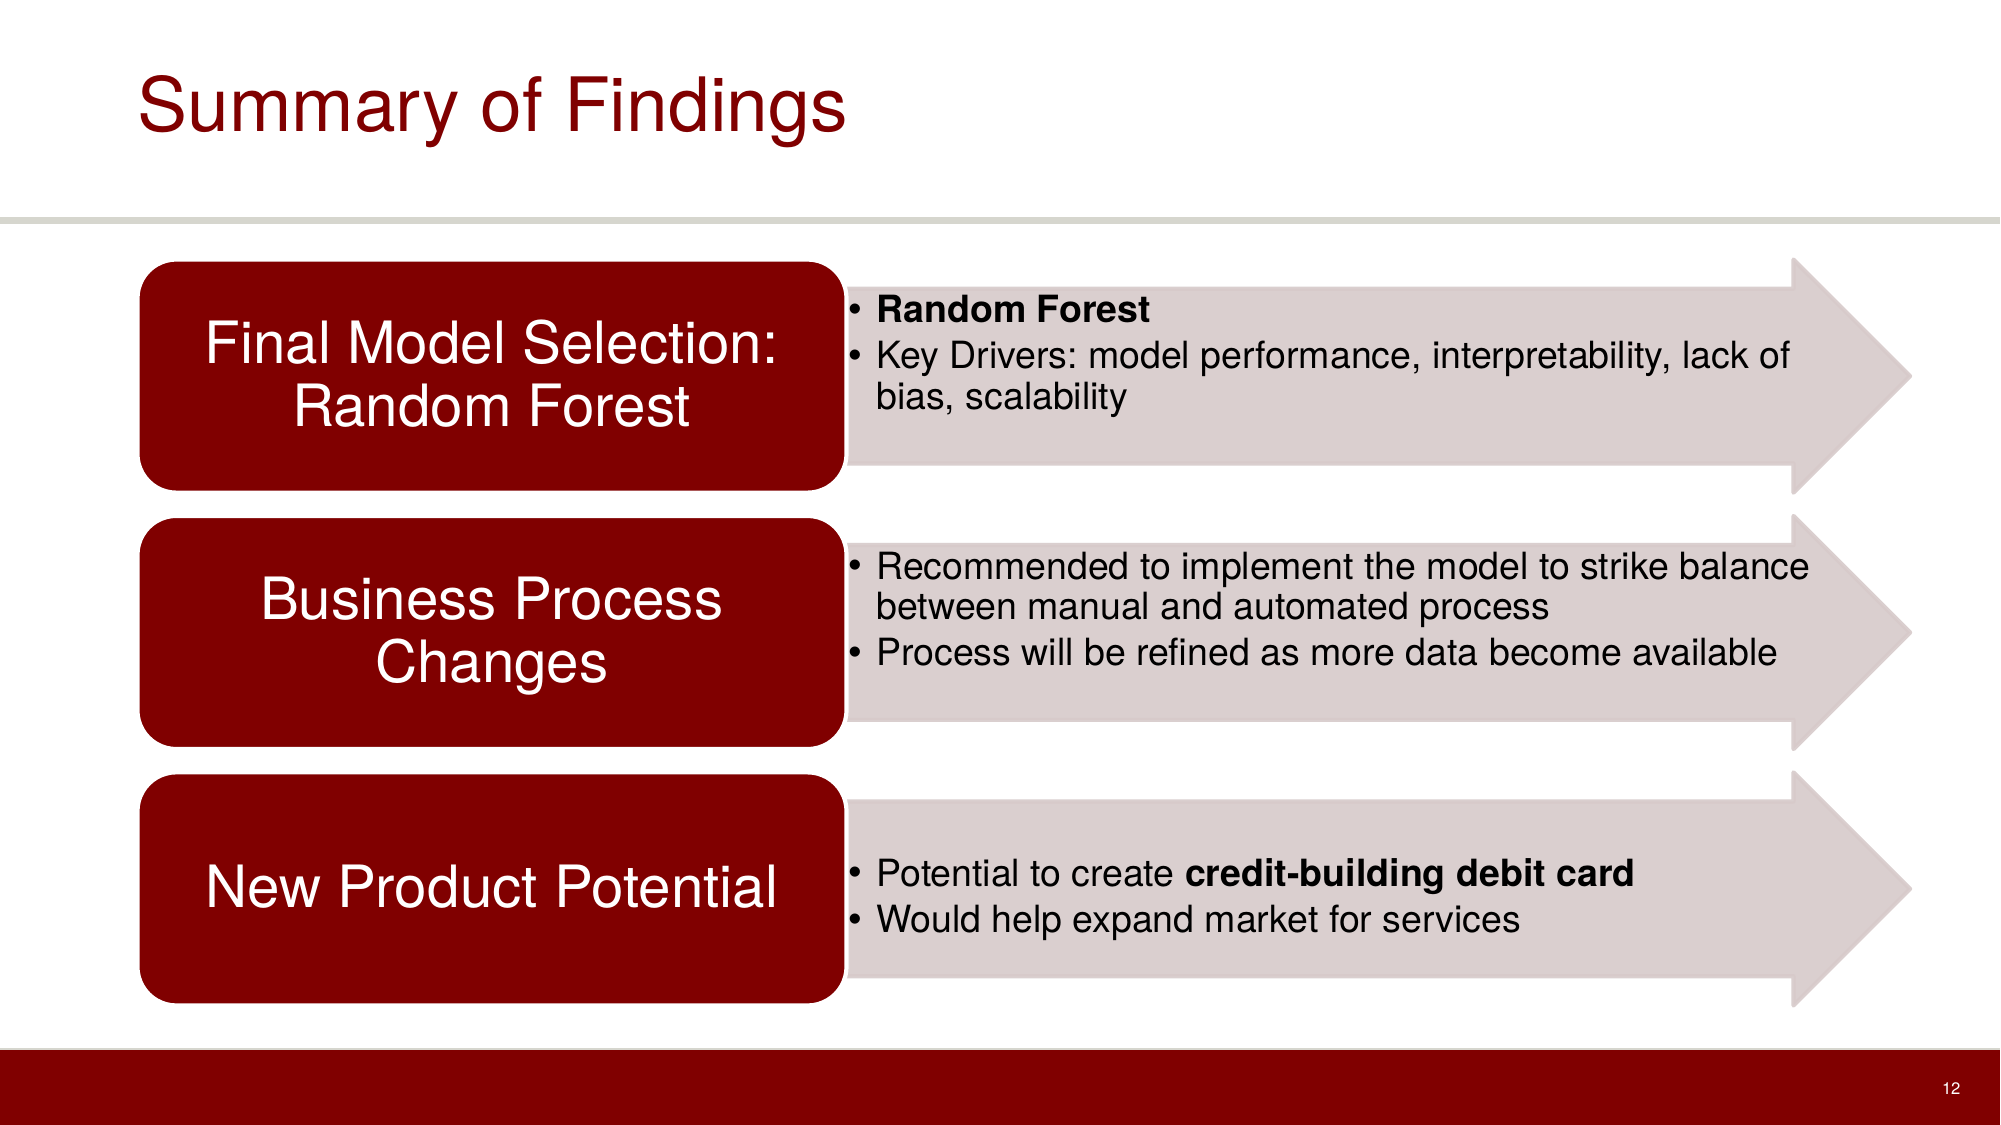

# Summary of Findings

Final Model Selection: Random Forest
Random Forest
Key Drivers: model performance, interpretability, lack of bias, scalability

Business Process Changes
Recommended to implement the model to strike balance between manual and automated process
Process will be refined as more data become available

New Product Potential

Potential to create credit-building debit card
Would help expand market for services
12